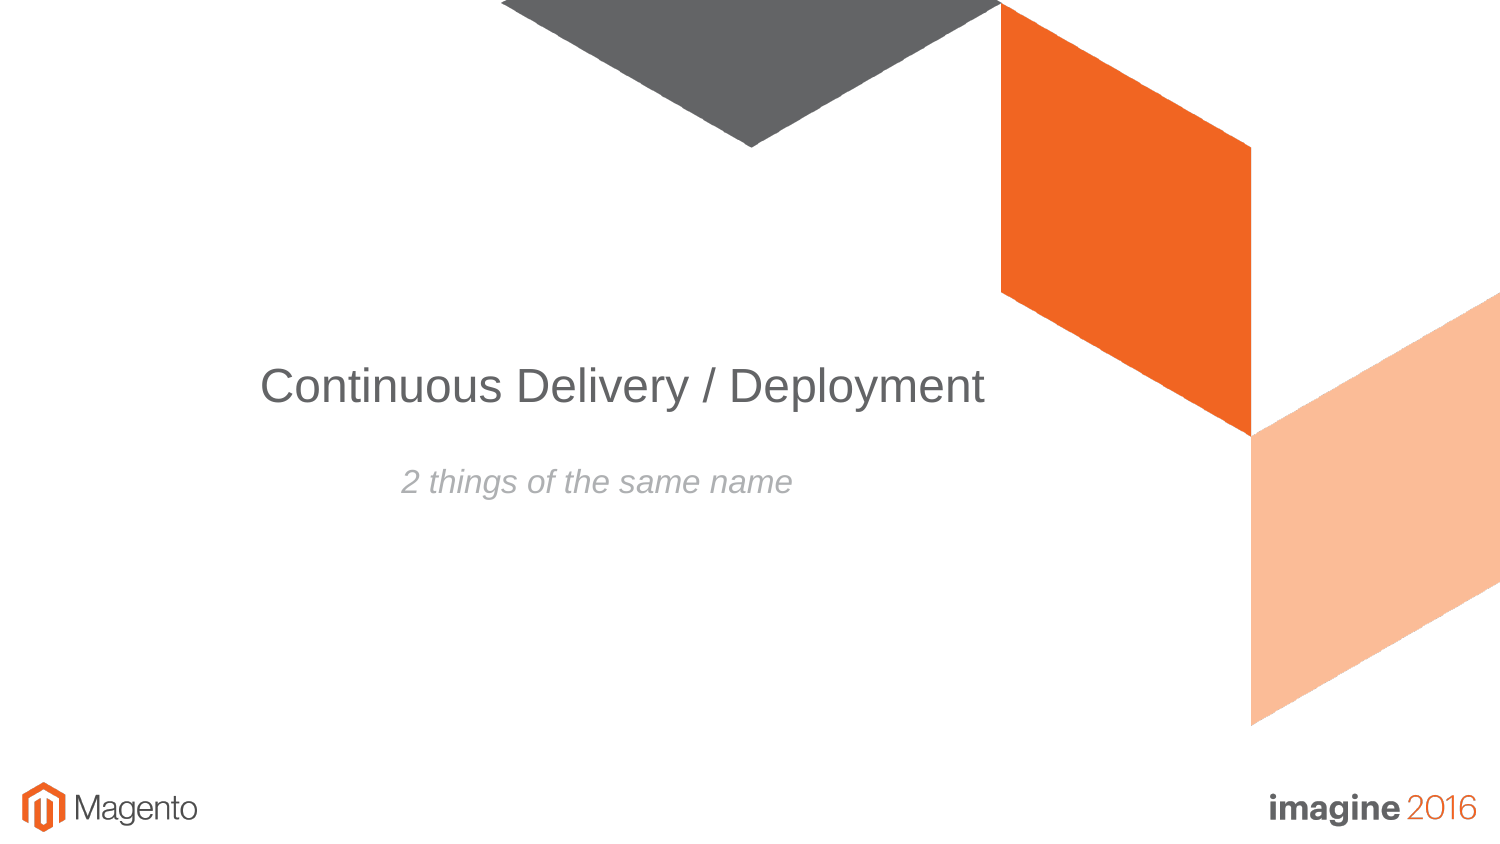

# Continuous Delivery / Deployment
2 things of the same name